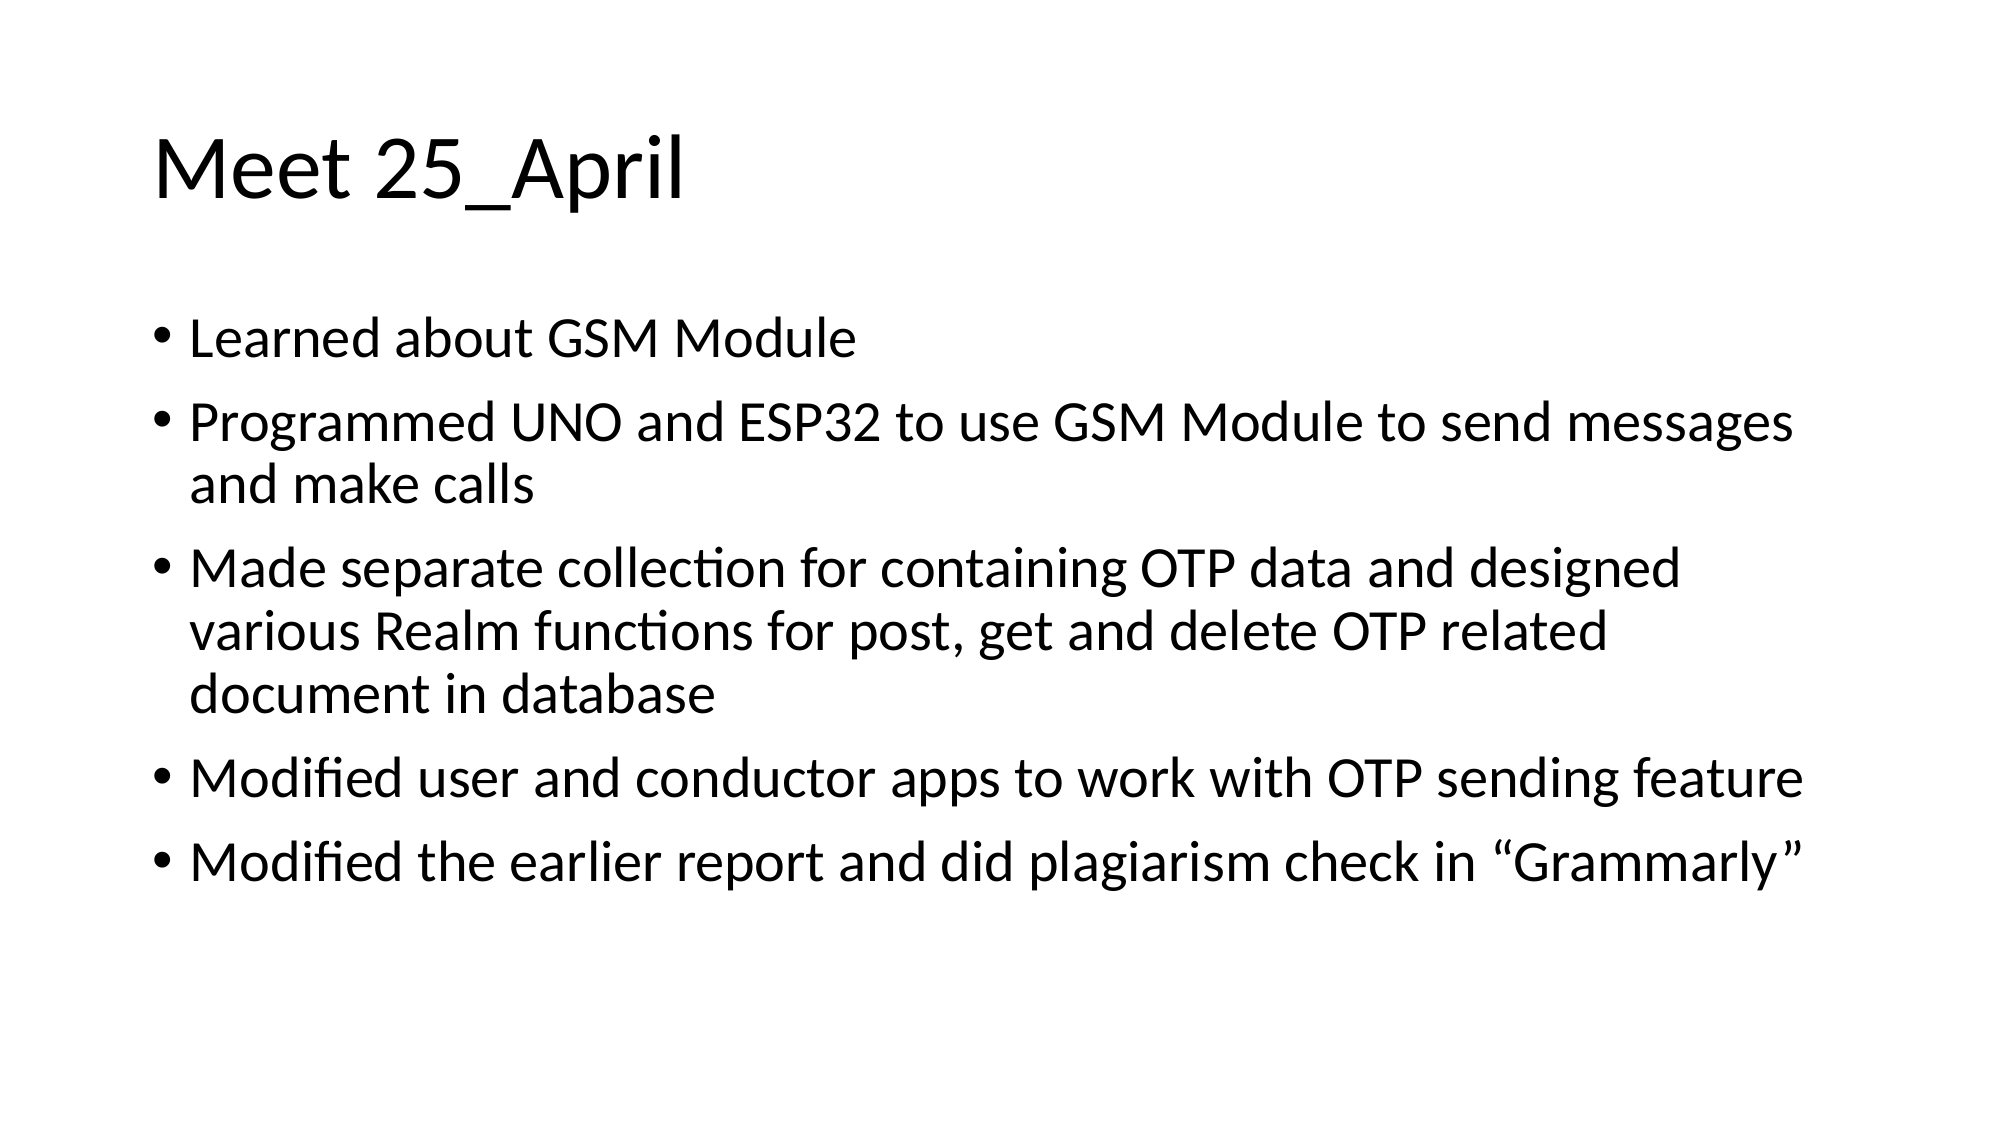

# Meet 25_April
Learned about GSM Module
Programmed UNO and ESP32 to use GSM Module to send messages and make calls
Made separate collection for containing OTP data and designed various Realm functions for post, get and delete OTP related document in database
Modified user and conductor apps to work with OTP sending feature
Modified the earlier report and did plagiarism check in “Grammarly”